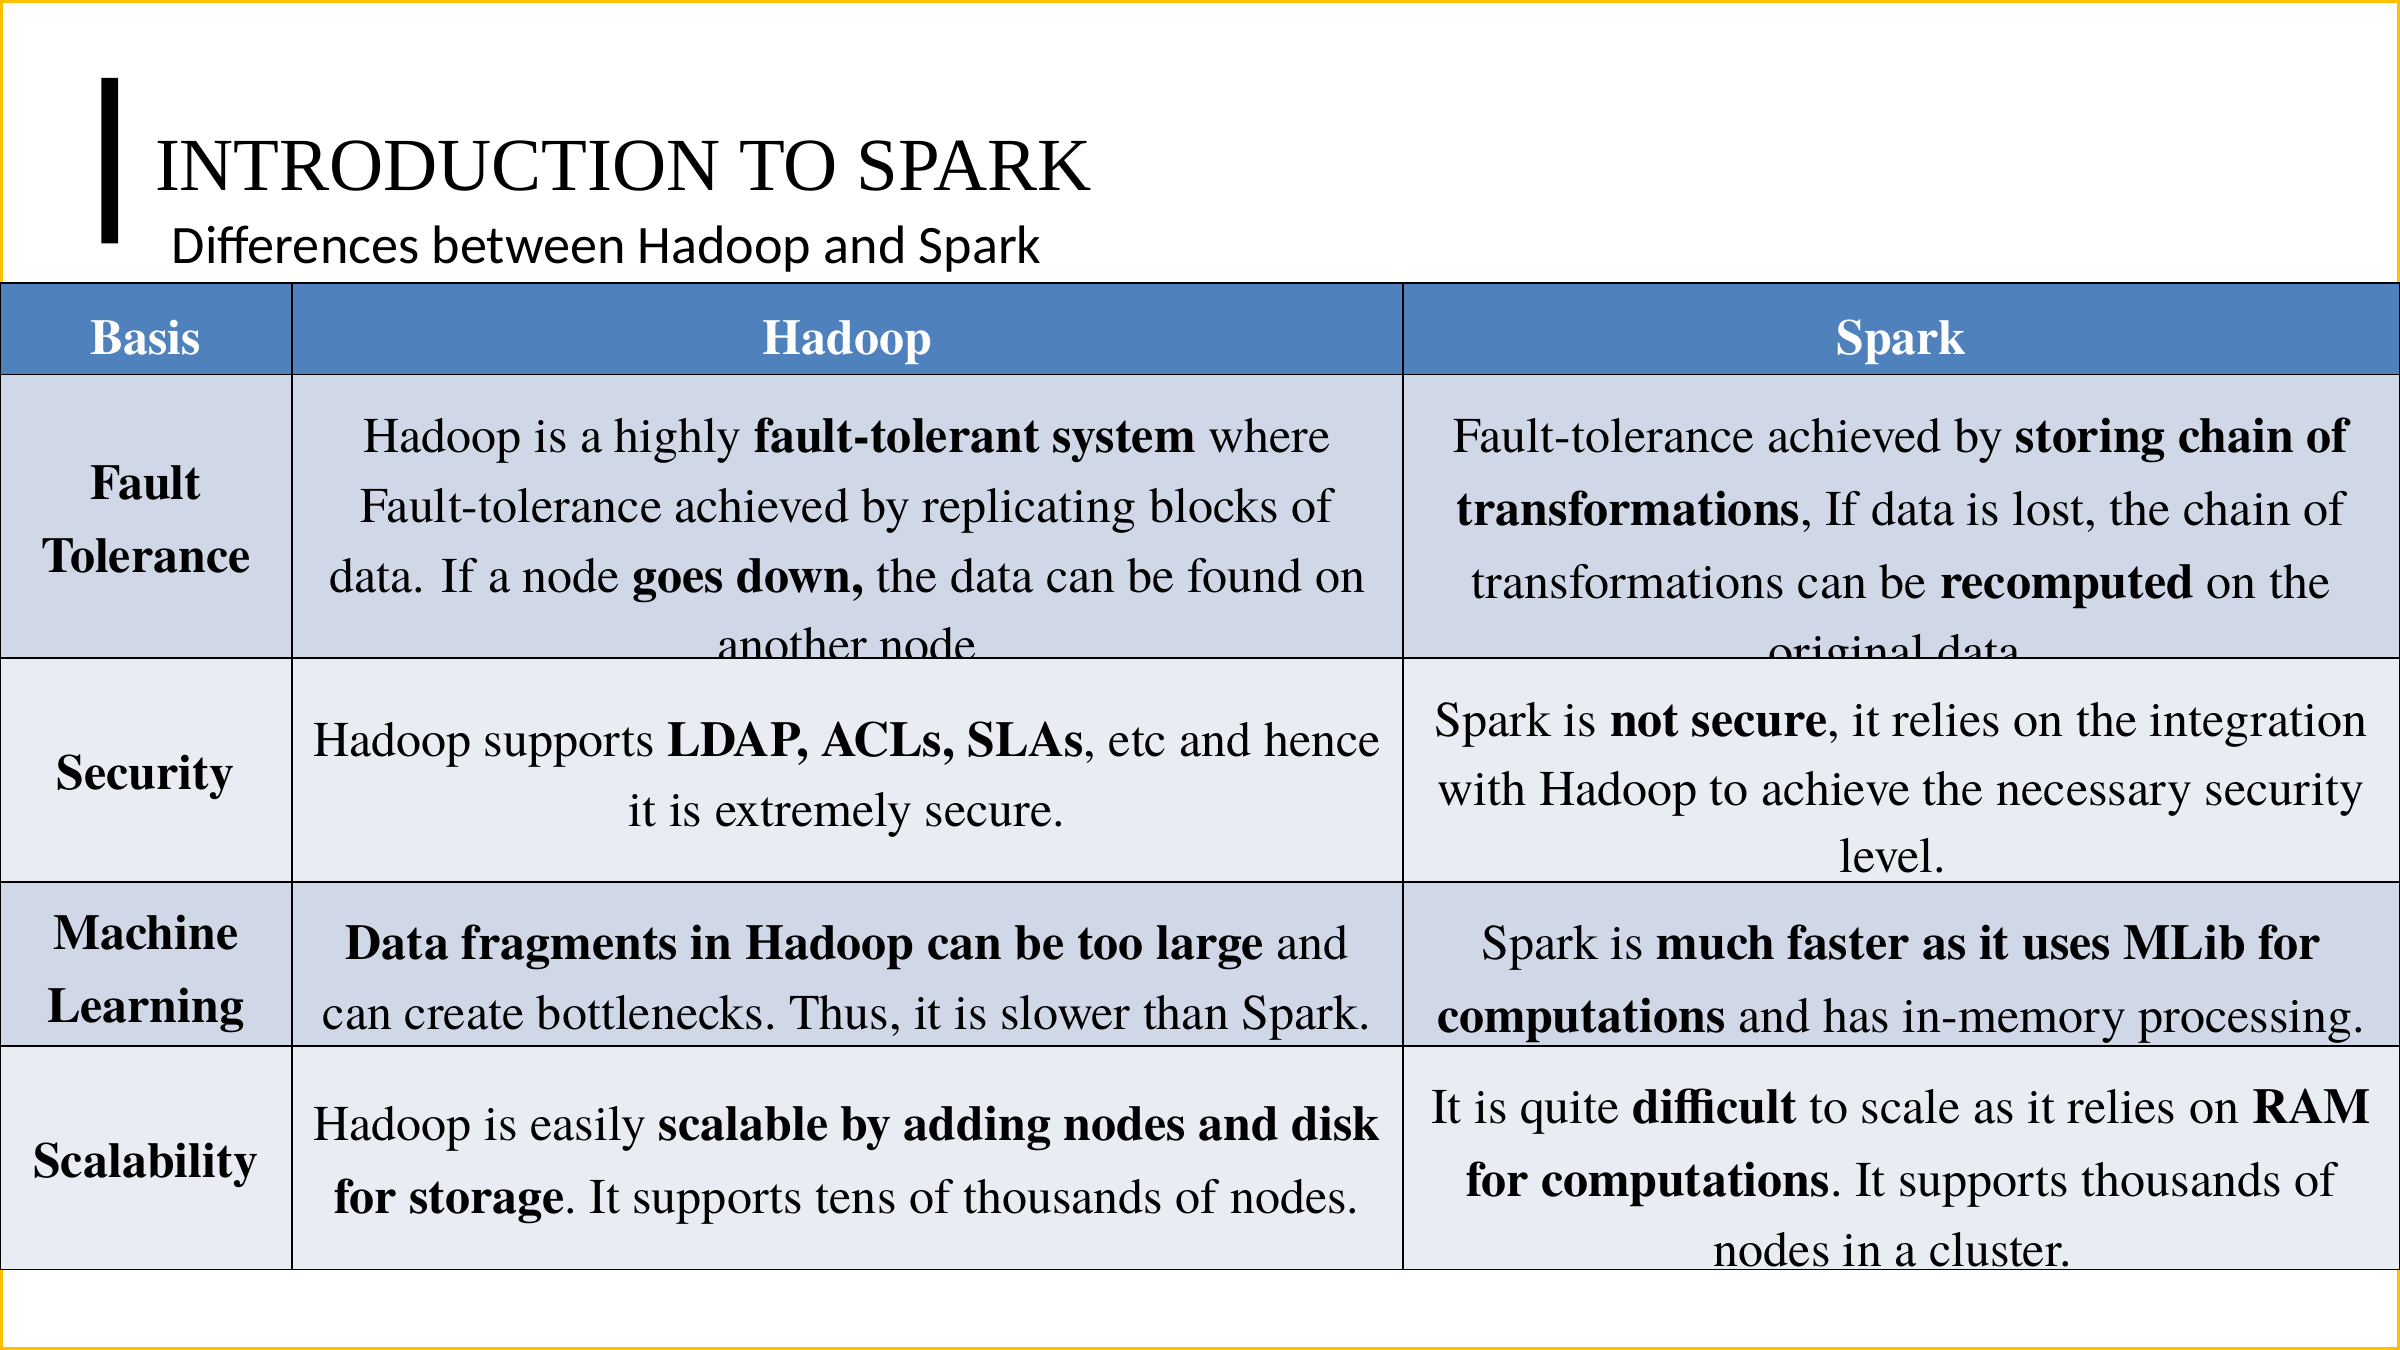

# Introduction to Spark
Differences between Hadoop and Spark
| Basis | Hadoop | Spark |
| --- | --- | --- |
| Fault Tolerance | Hadoop is a highly fault-tolerant system where Fault-tolerance achieved by replicating blocks of data. If a node goes down, the data can be found on another node | Fault-tolerance achieved by storing chain of transformations, If data is lost, the chain of transformations can be recomputed on the original data. |
| Security | Hadoop supports LDAP, ACLs, SLAs, etc and hence it is extremely secure. | Spark is not secure, it relies on the integration with Hadoop to achieve the necessary security level. |
| Machine Learning | Data fragments in Hadoop can be too large and can create bottlenecks. Thus, it is slower than Spark. | Spark is much faster as it uses MLib for computations and has in-memory processing. |
| Scalability | Hadoop is easily scalable by adding nodes and disk for storage. It supports tens of thousands of nodes. | It is quite difficult to scale as it relies on RAM for computations. It supports thousands of nodes in a cluster. |